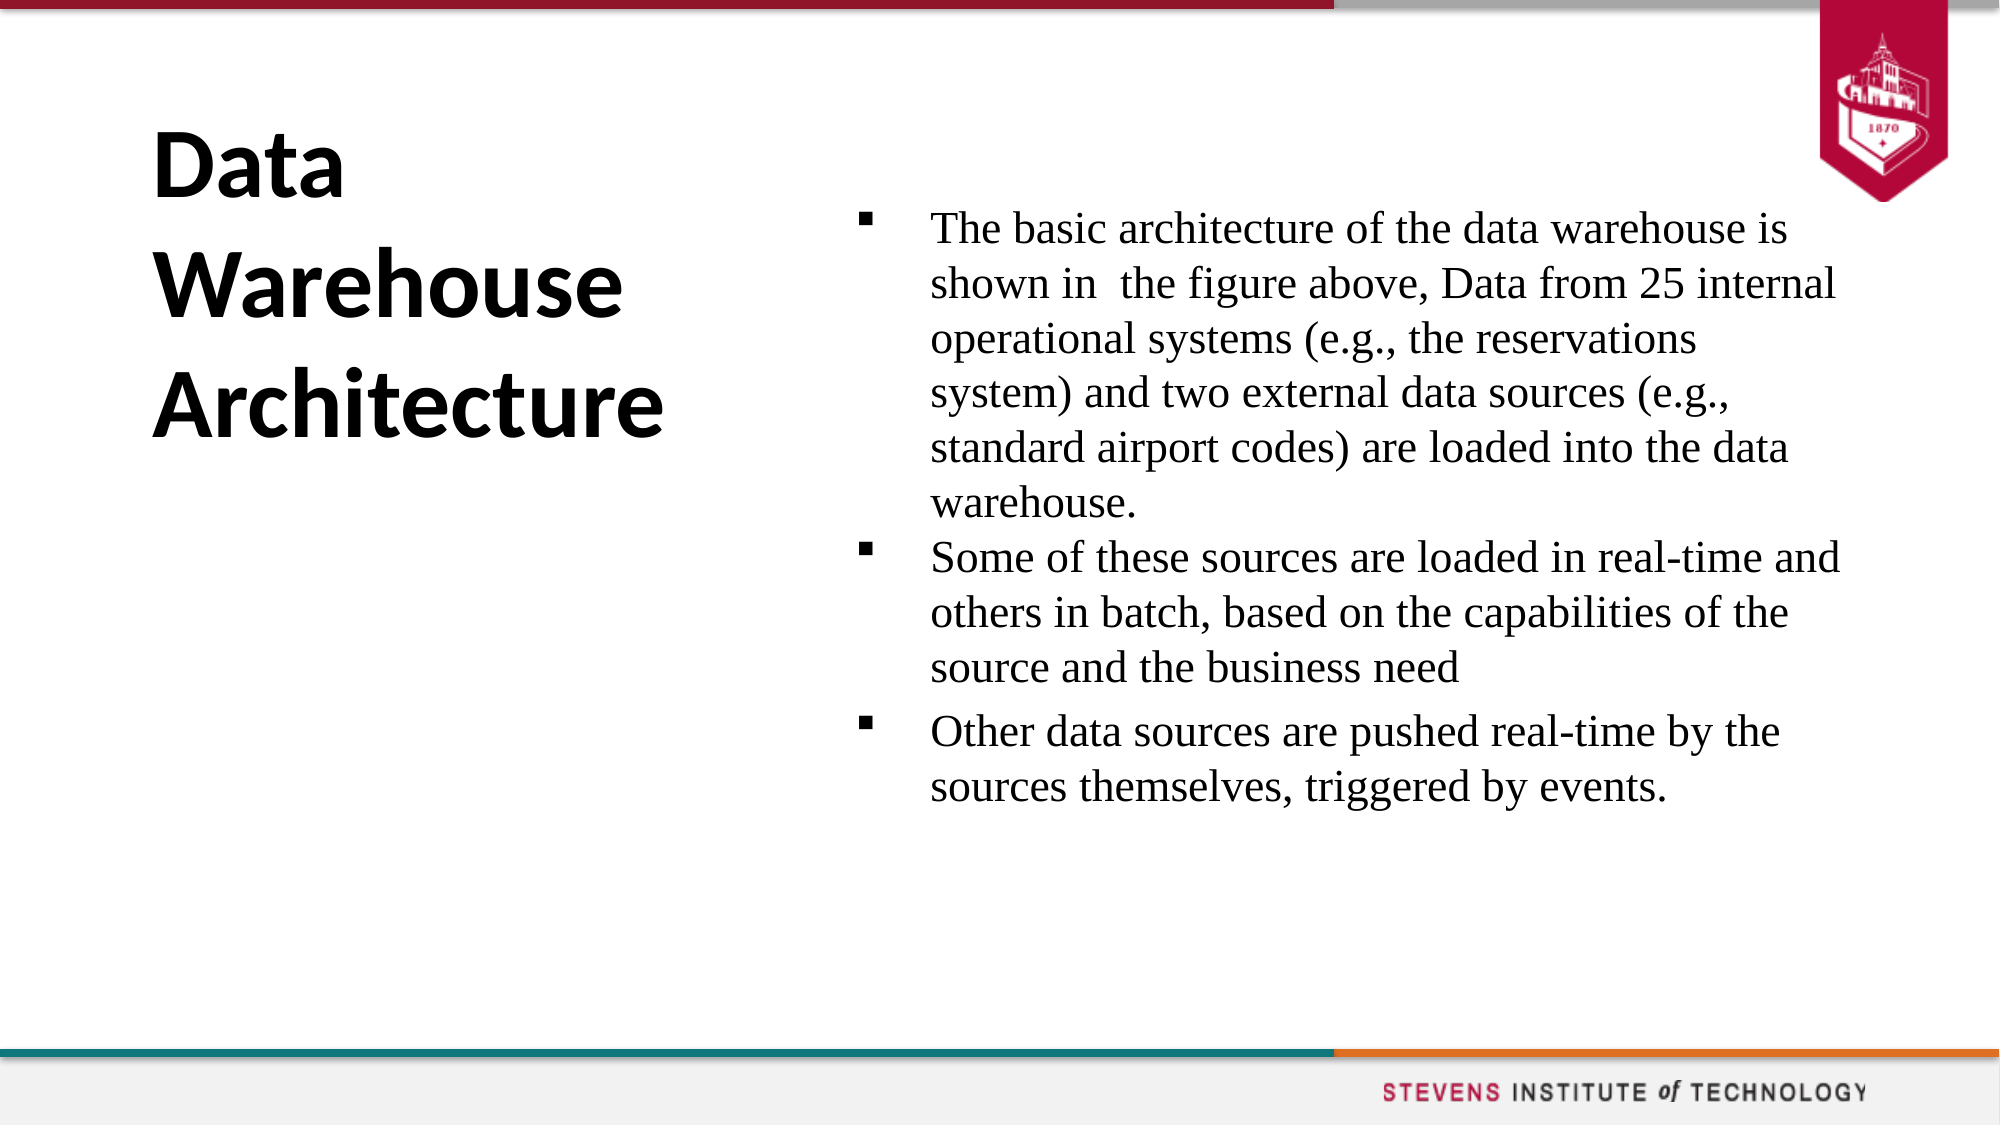

# Data Warehouse Architecture
The basic architecture of the data warehouse is shown in  the figure above, Data from 25 internal operational systems (e.g., the reservations system) and two external data sources (e.g., standard airport codes) are loaded into the data warehouse.
Some of these sources are loaded in real-time and others in batch, based on the capabilities of the source and the business need
Other data sources are pushed real-time by the sources themselves, triggered by events.